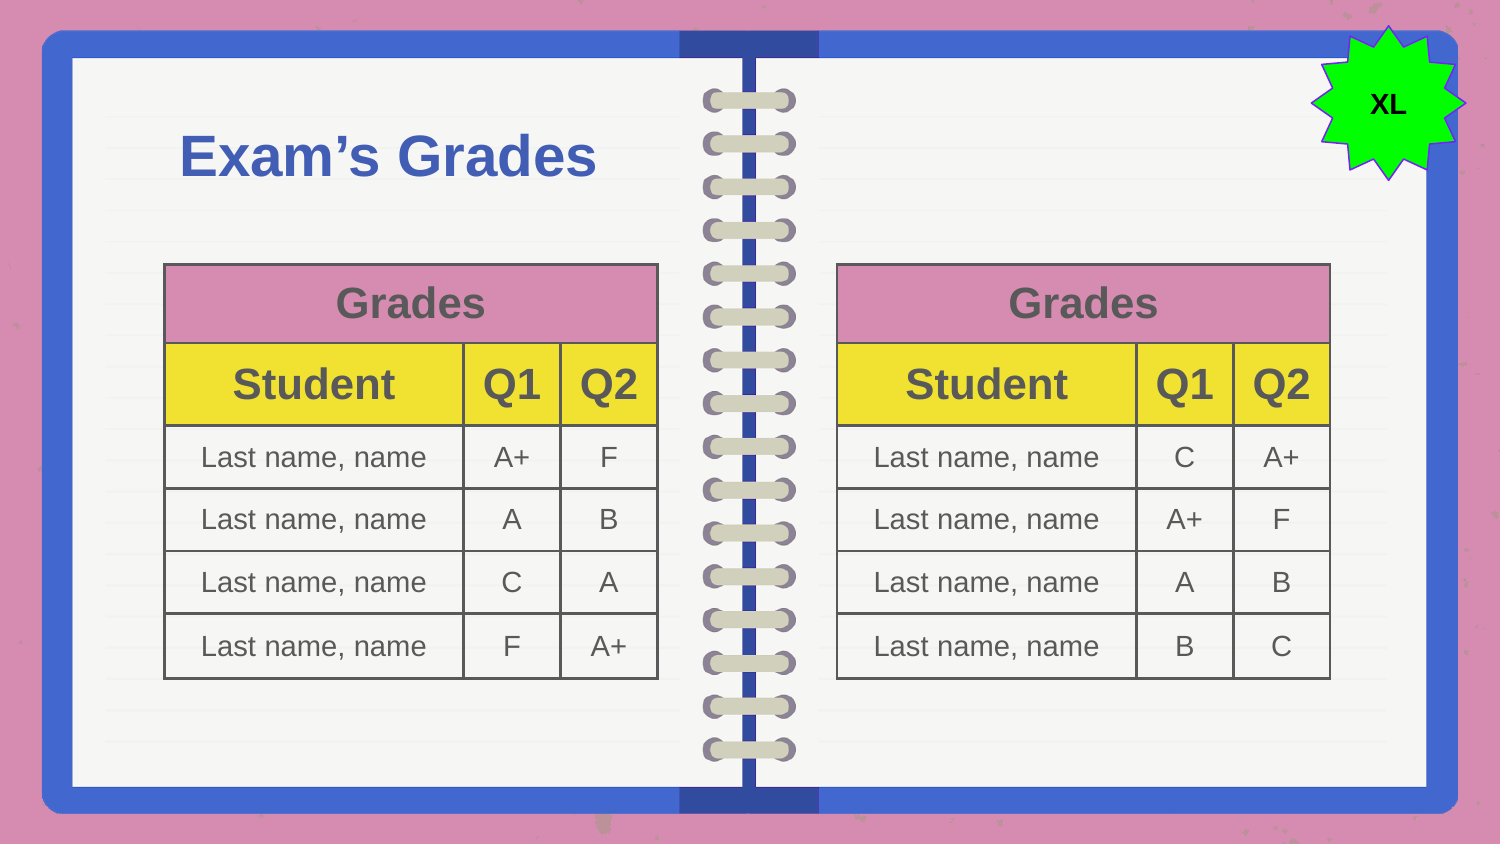

XL
# Exam’s Grades
| Grades |  |  |
| --- | --- | --- |
| Student | Q1 | Q2 |
| Last name, name | A+ | F |
| Last name, name | A | B |
| Last name, name | C | A |
| Last name, name | F | A+ |
| Grades |  |  |
| --- | --- | --- |
| Student | Q1 | Q2 |
| Last name, name | C | A+ |
| Last name, name | A+ | F |
| Last name, name | A | B |
| Last name, name | B | C |